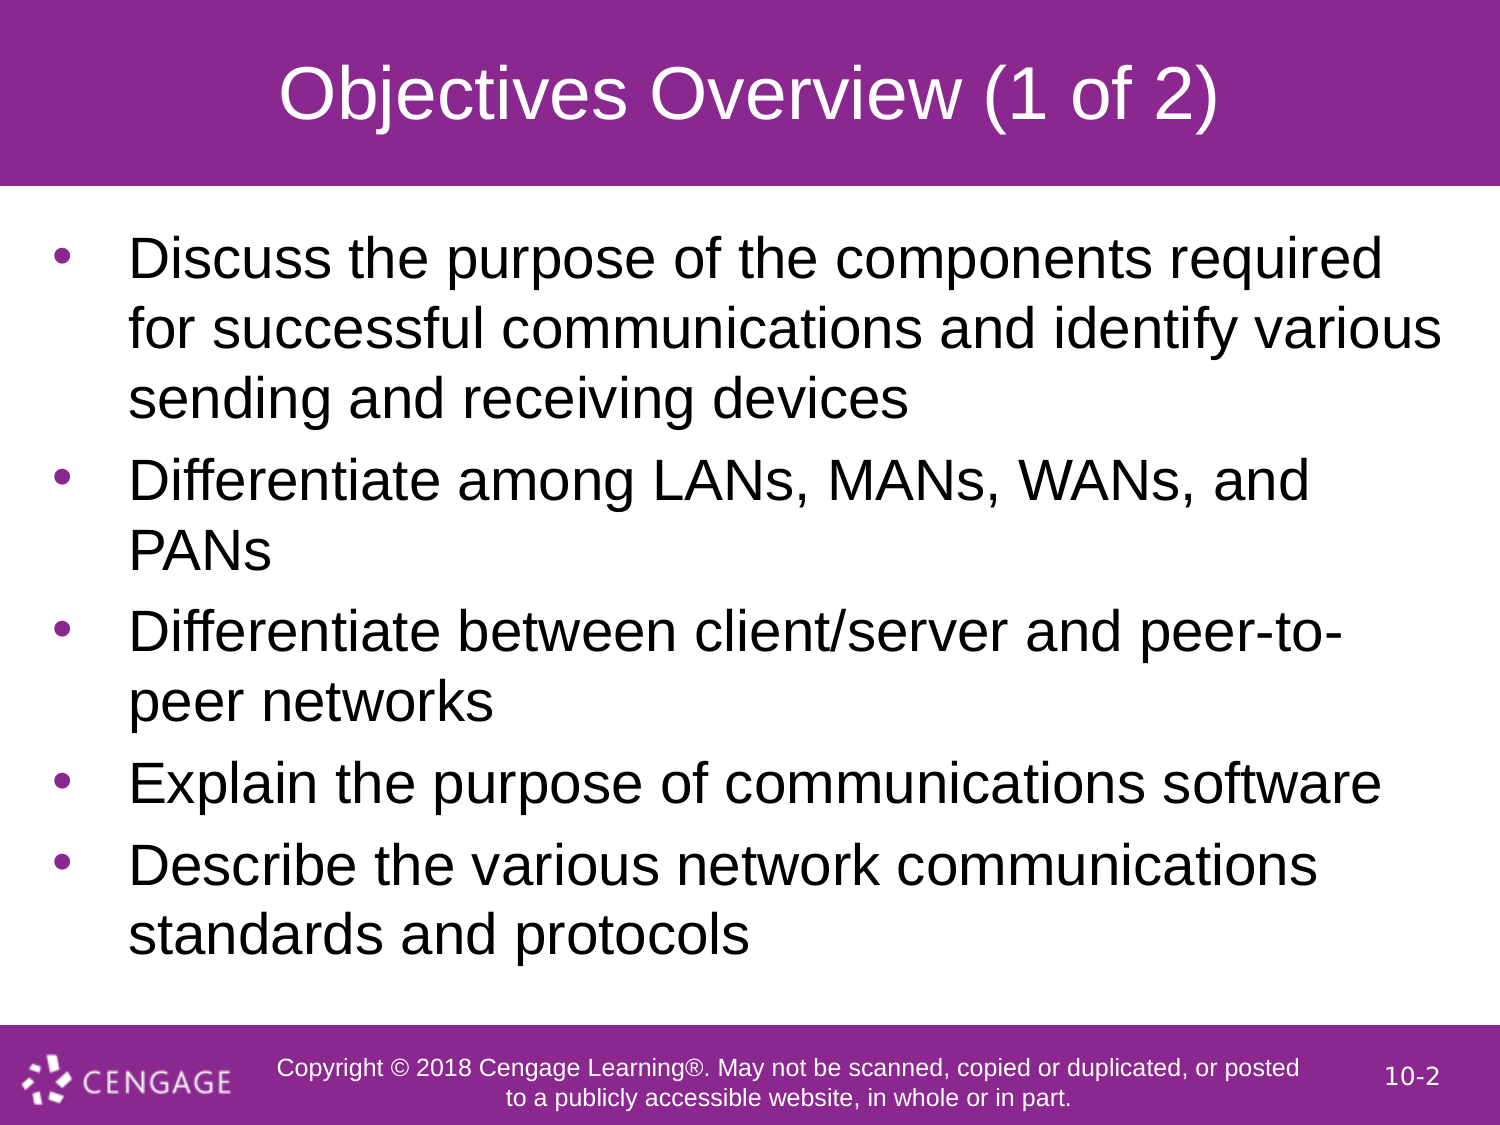

# Objectives Overview (1 of 2)
Discuss the purpose of the components required for successful communications and identify various sending and receiving devices
Differentiate among LANs, MANs, WANs, and PANs
Differentiate between client/server and peer-to-peer networks
Explain the purpose of communications software
Describe the various network communications standards and protocols